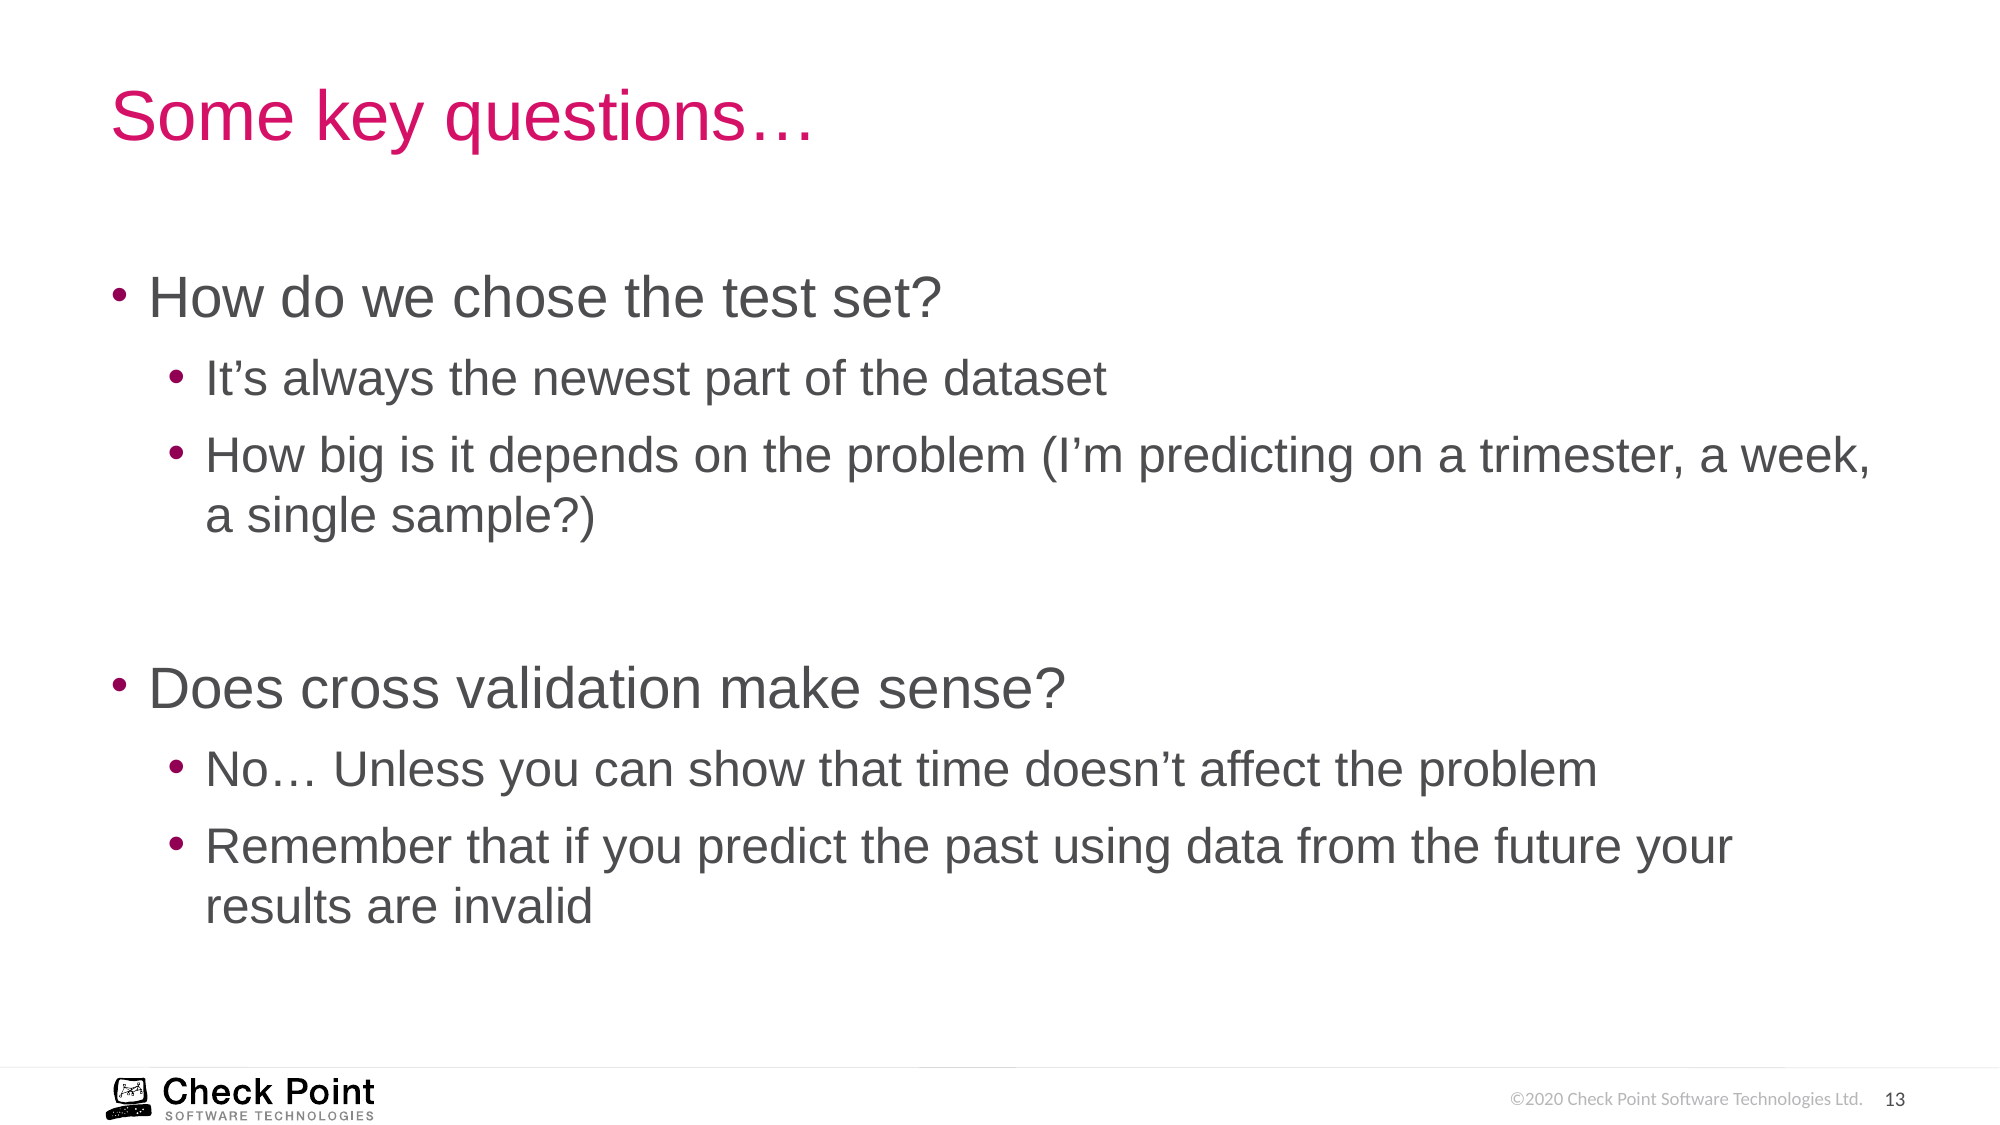

# Some key questions…
How do we chose the test set?
It’s always the newest part of the dataset
How big is it depends on the problem (I’m predicting on a trimester, a week, a single sample?)

Does cross validation make sense?
No… Unless you can show that time doesn’t affect the problem
Remember that if you predict the past using data from the future your results are invalid